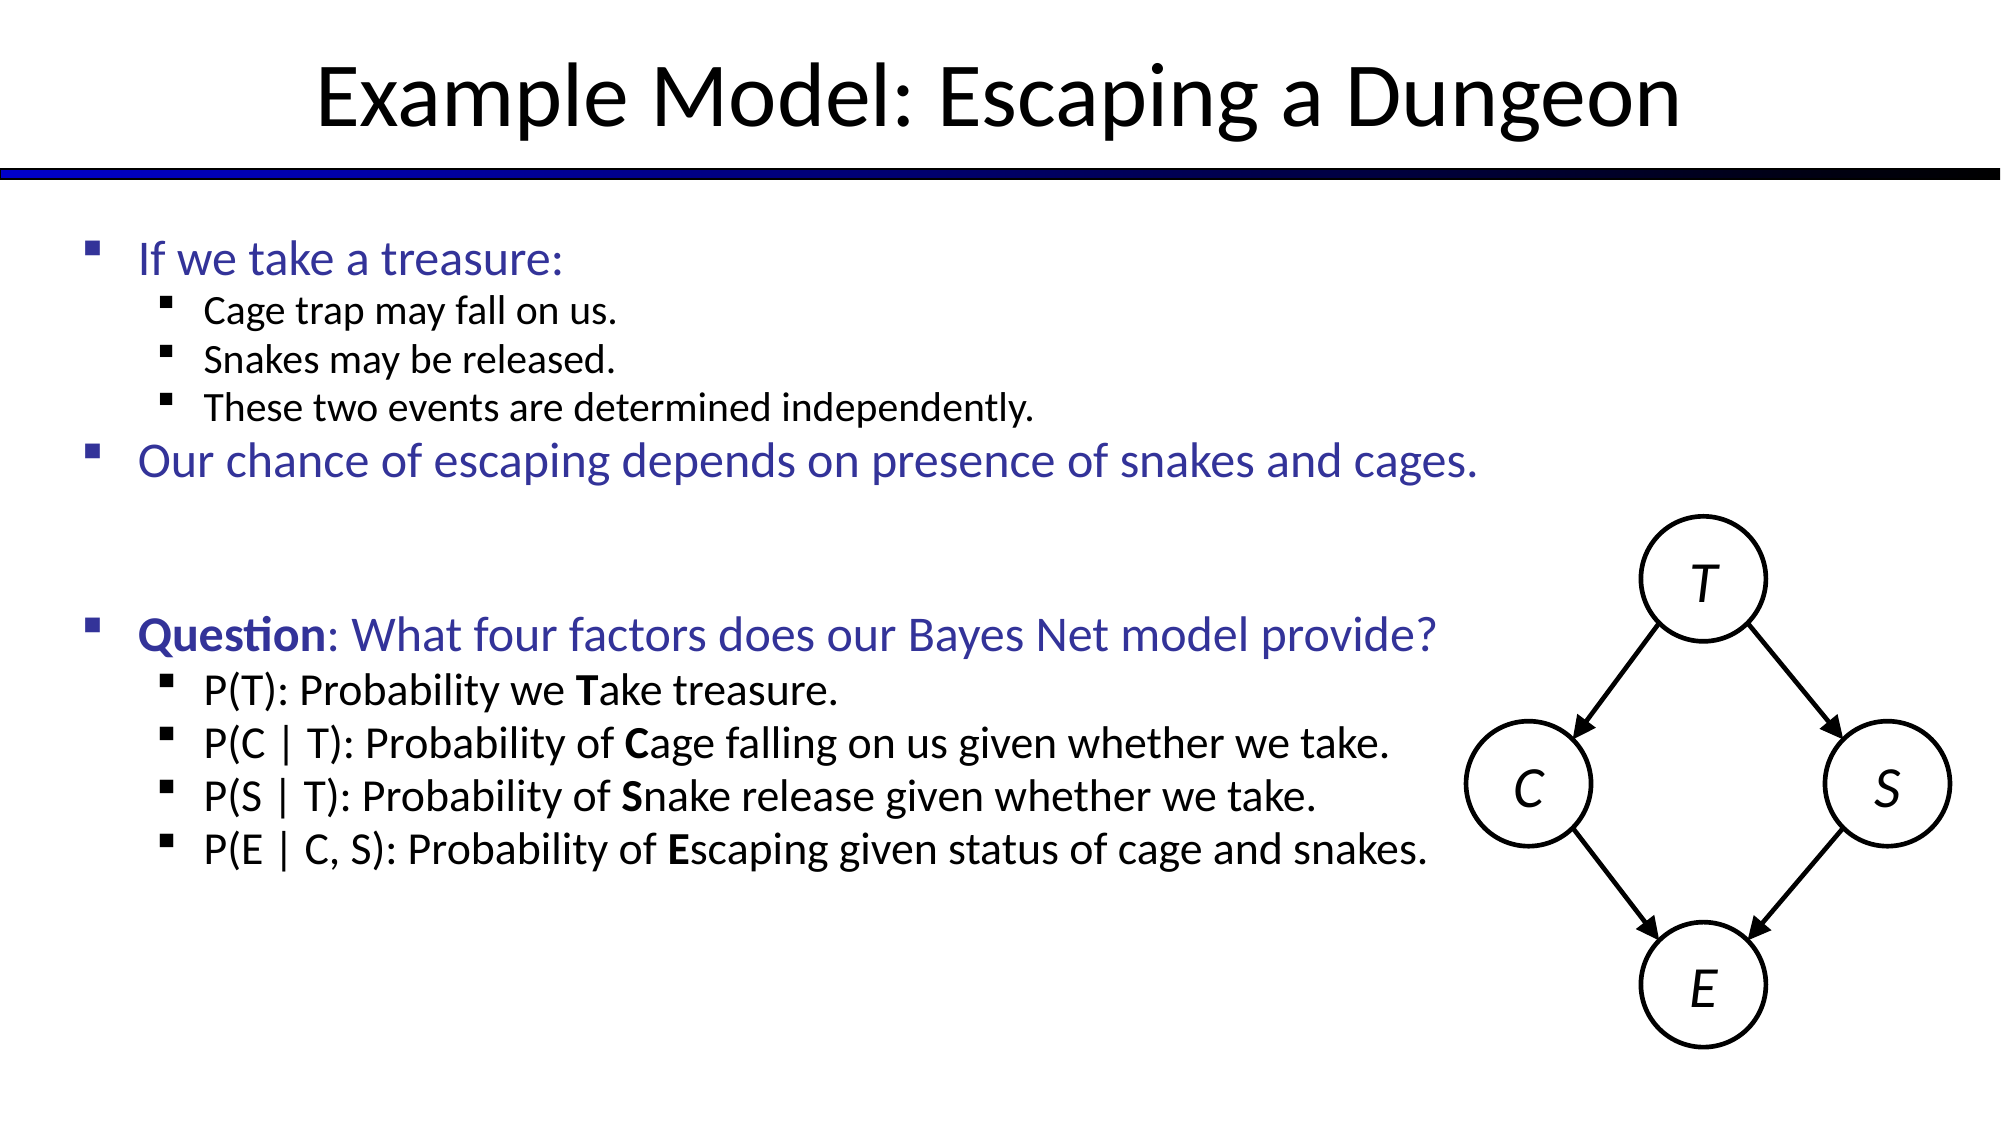

# Example Model: Escaping a Dungeon
If we take a treasure:
Cage trap may fall on us.
Snakes may be released.
These two events are determined independently.
Our chance of escaping depends on presence of snakes and cages.

Question: What four factors does our Bayes Net model provide?
P(T): Probability we Take treasure.
P(C | T): Probability of Cage falling on us given whether we take.
P(S | T): Probability of Snake release given whether we take.
P(E | C, S): Probability of Escaping given status of cage and snakes.

T
C
S
E